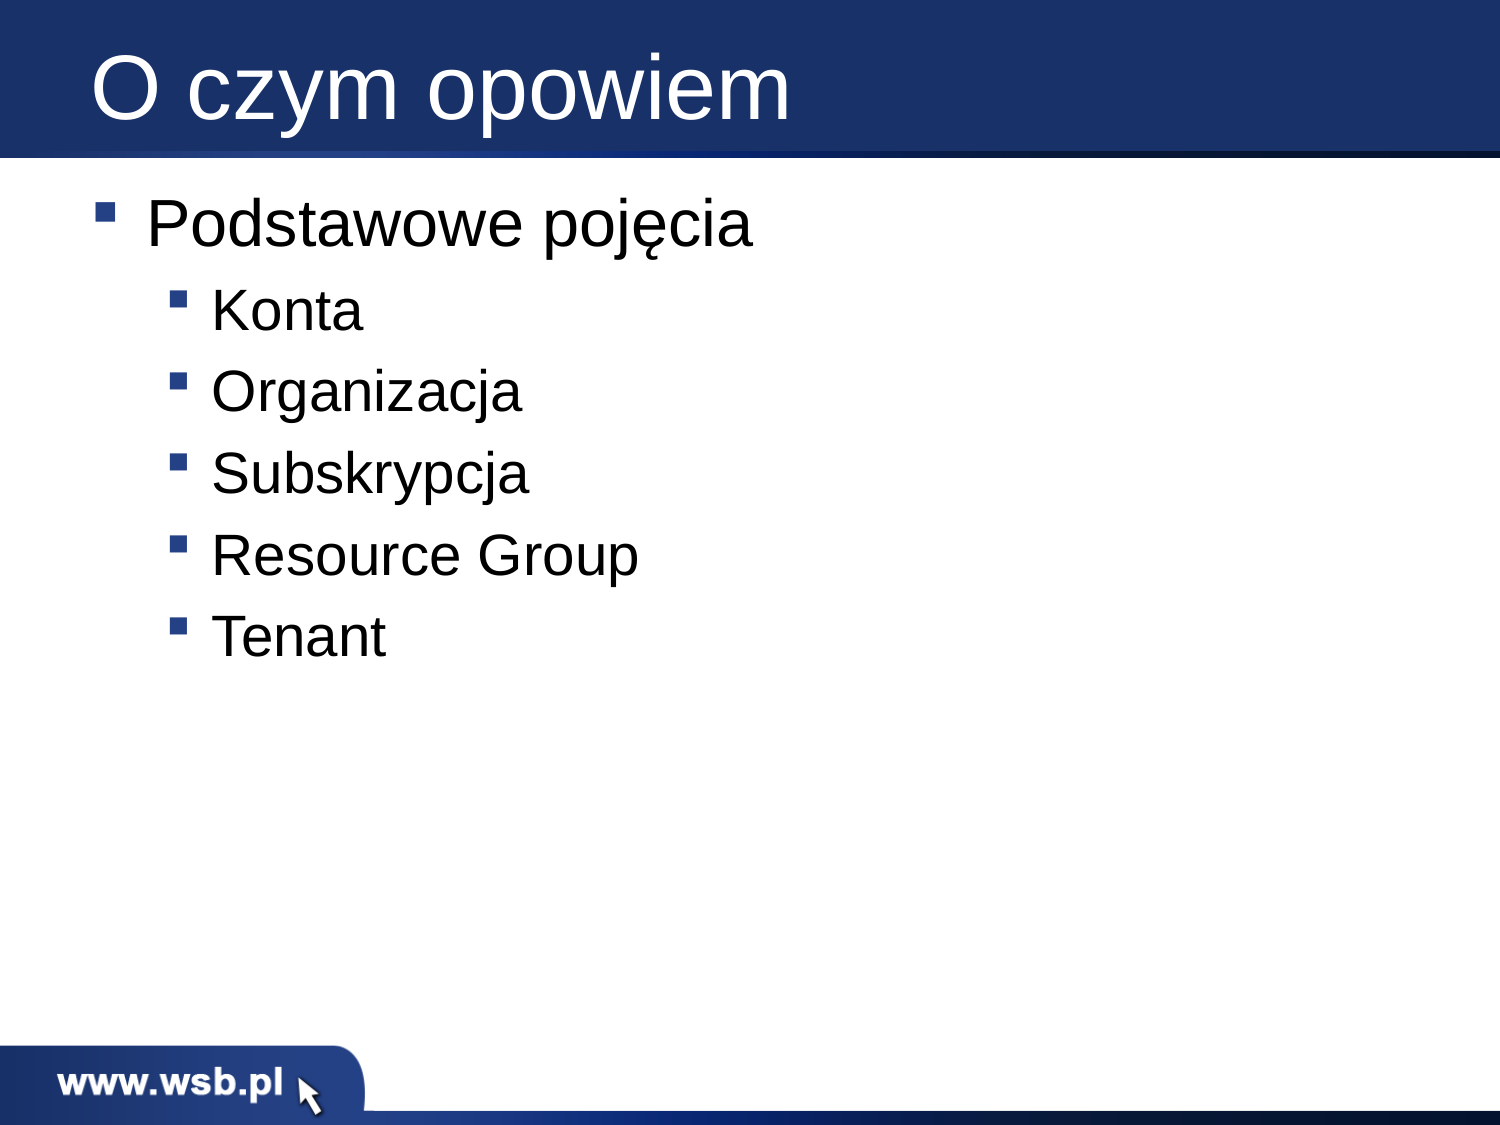

# O czym opowiem
Podstawowe pojęcia
Konta
Organizacja
Subskrypcja
Resource Group
Tenant